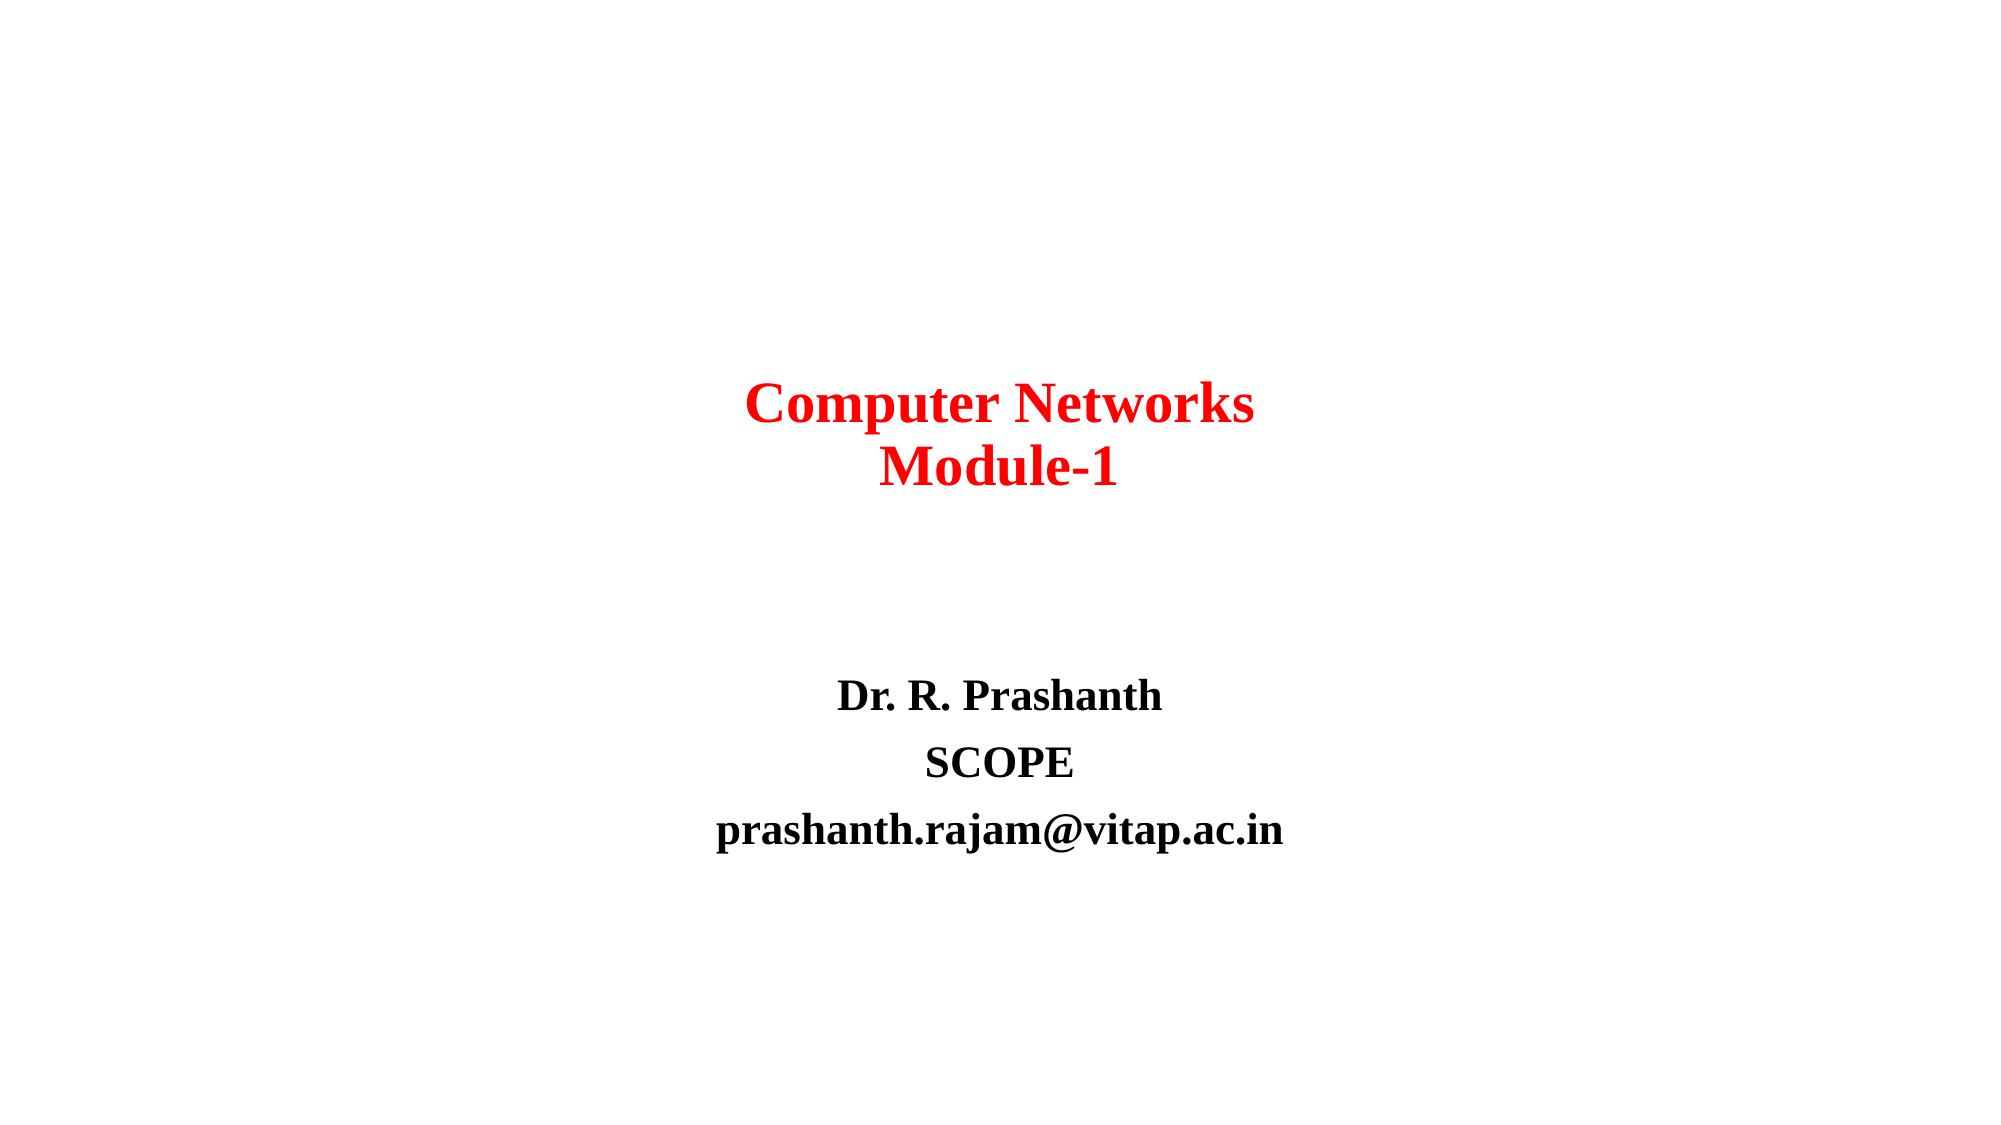

# Computer Networks Module-1

Dr. R. Prashanth
SCOPE
prashanth.rajam@vitap.ac.in